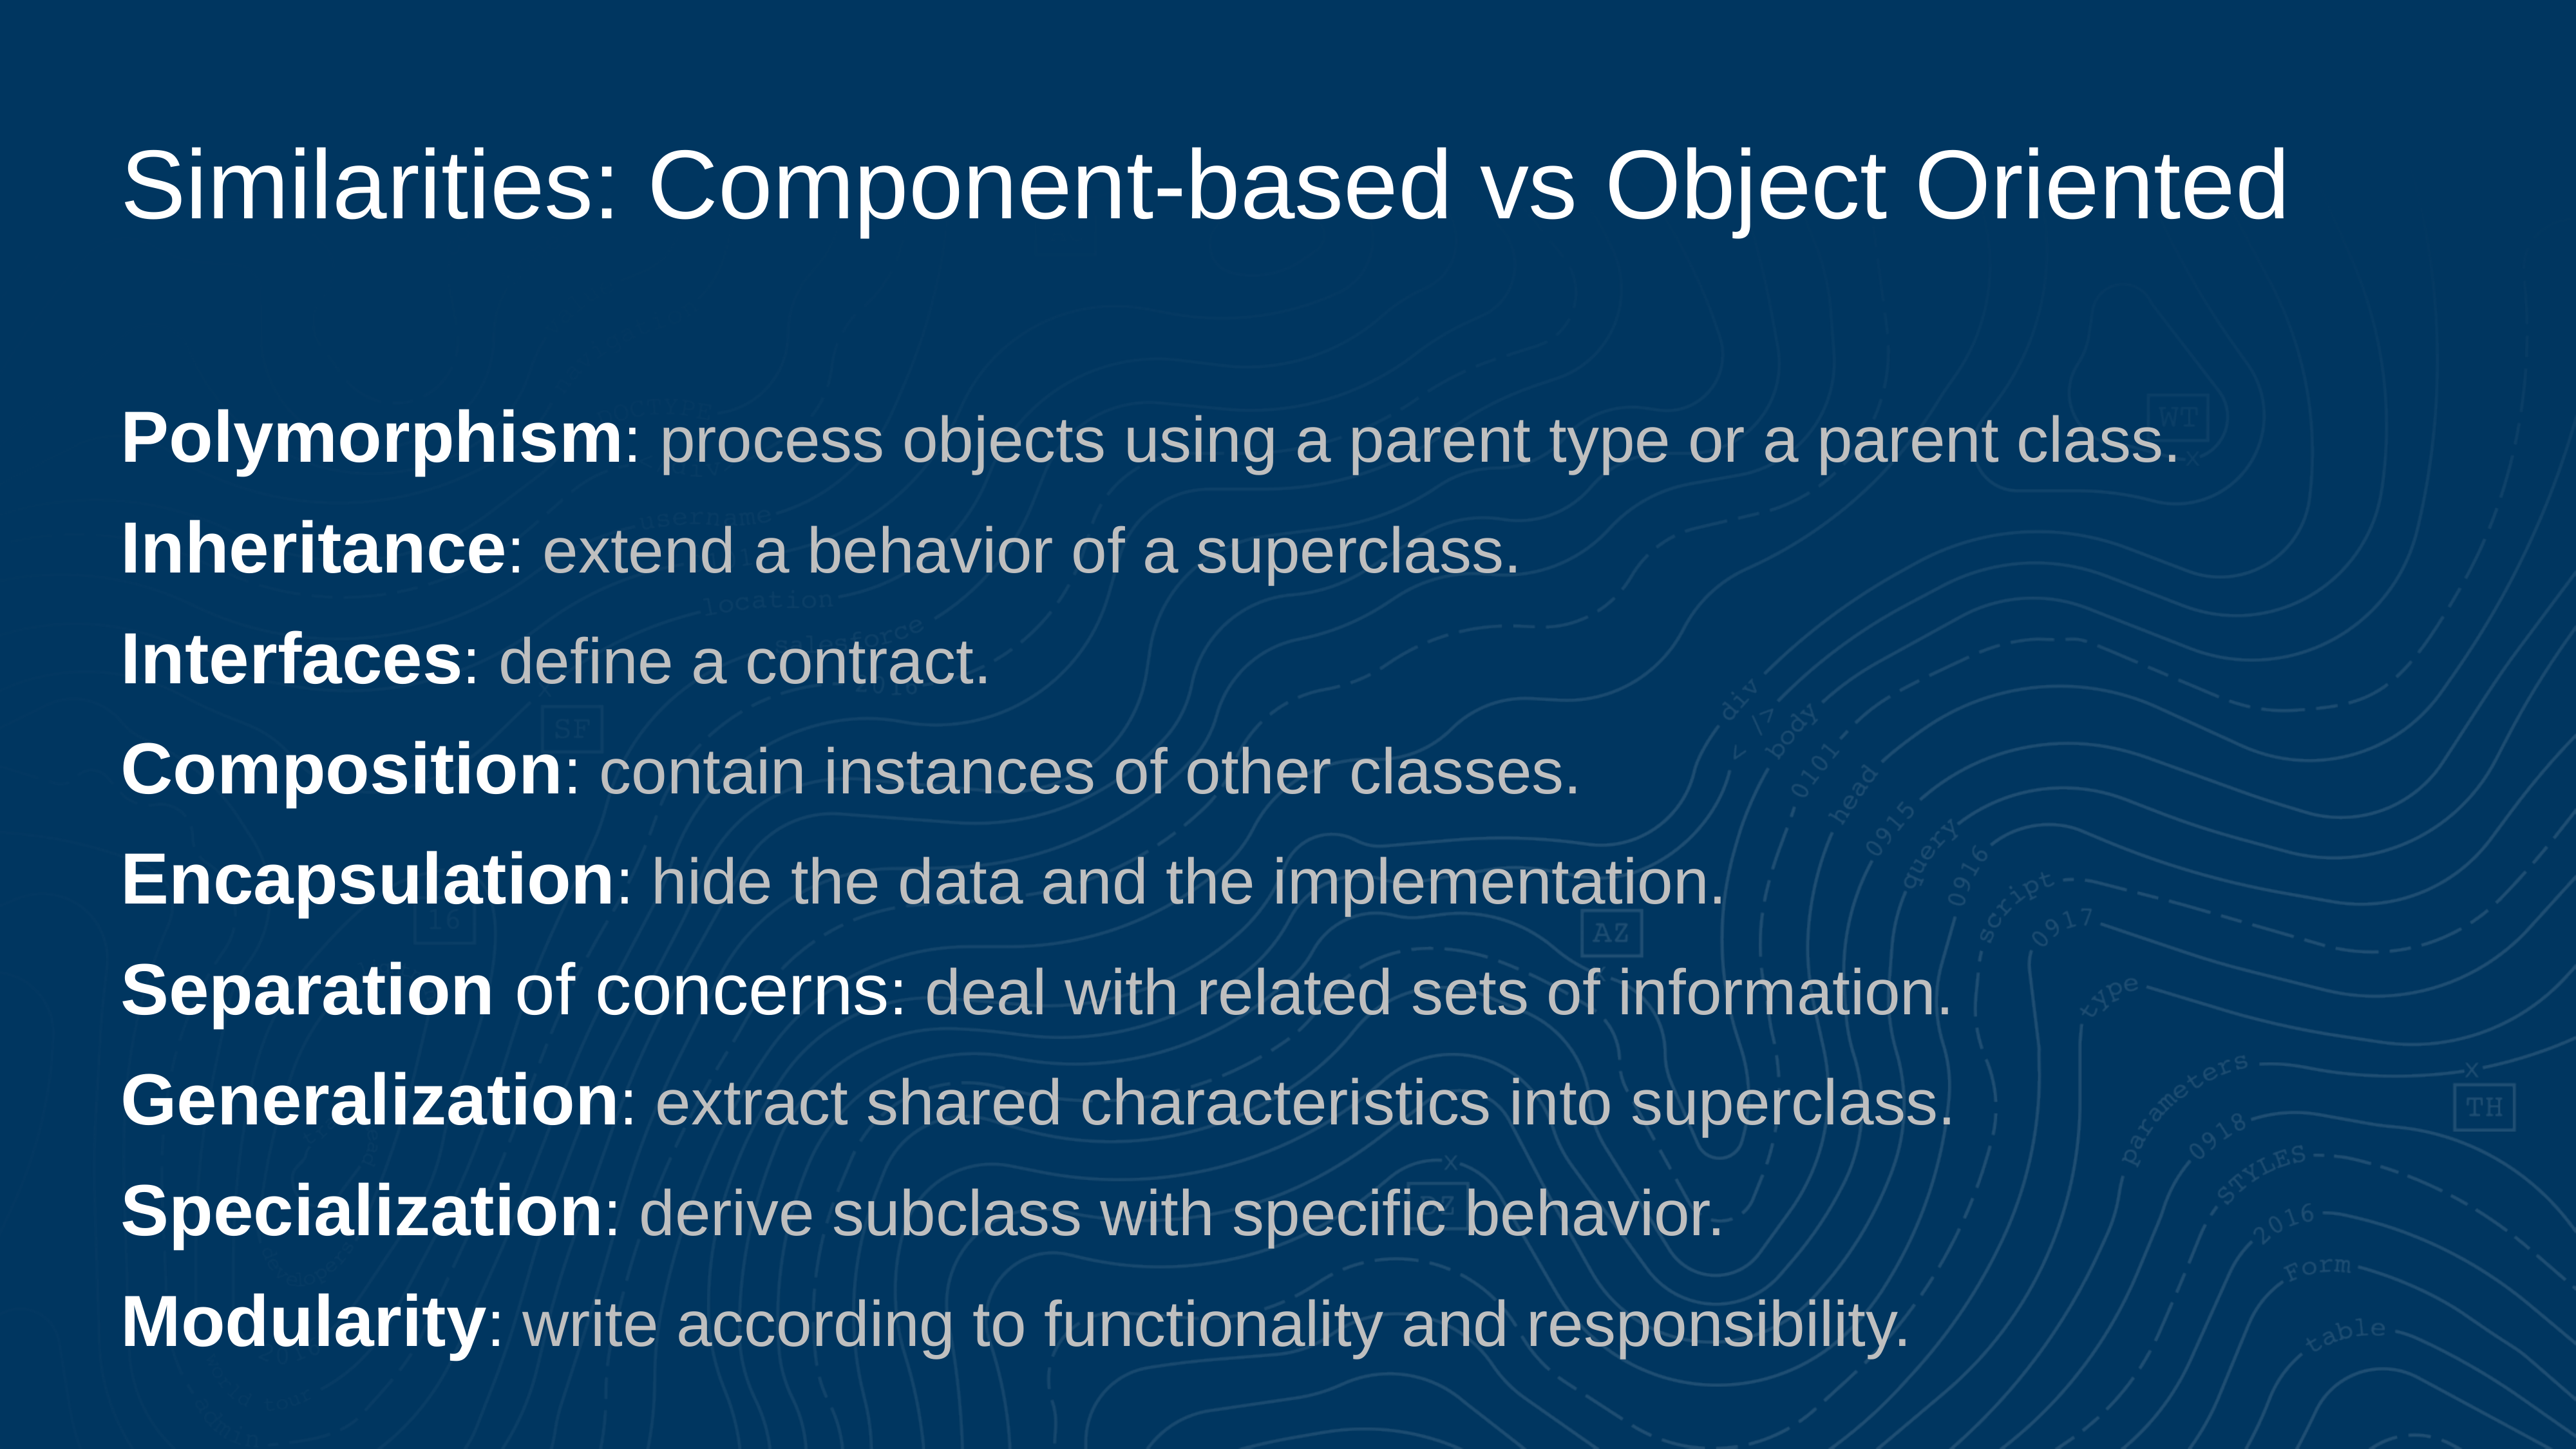

# Similarities: Component-based vs Object Oriented
Polymorphism: process objects using a parent type or a parent class.
Inheritance: extend a behavior of a superclass.
Interfaces: define a contract.
Composition: contain instances of other classes.
Encapsulation: hide the data and the implementation.
Separation of concerns: deal with related sets of information.
Generalization: extract shared characteristics into superclass.
Specialization: derive subclass with specific behavior.
Modularity: write according to functionality and responsibility.